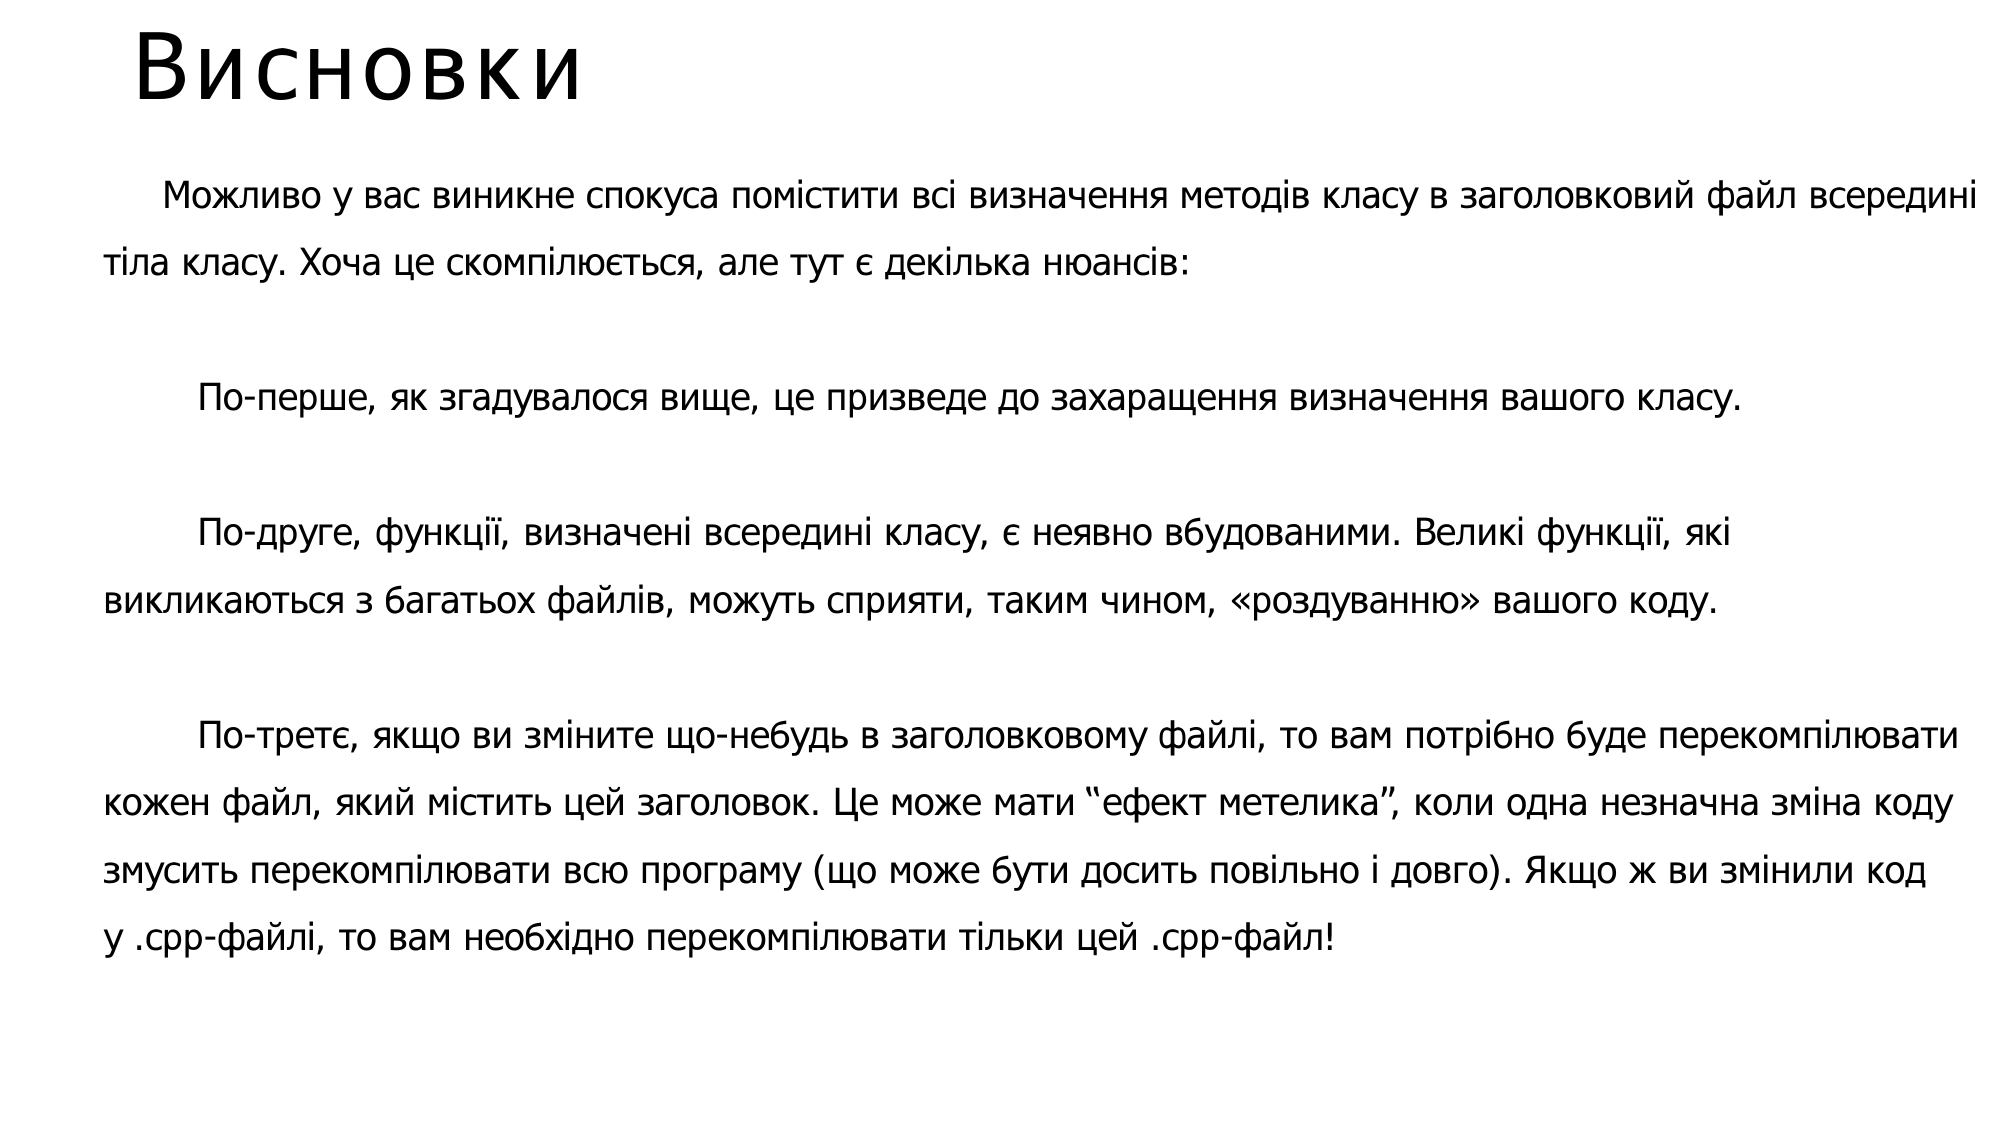

# Висновки
Можливо у вас виникне спокуса помістити всі визначення методів класу в заголовковий файл всередині тіла класу. Хоча це скомпілюється, але тут є декілька нюансів:

   По-перше, як згадувалося вище, це призведе до захаращення визначення вашого класу.

   По-друге, функції, визначені всередині класу, є неявно вбудованими. Великі функції, які викликаються з багатьох файлів, можуть сприяти, таким чином, «роздуванню» вашого коду.

   По-третє, якщо ви зміните що-небудь в заголовковому файлі, то вам потрібно буде перекомпілювати кожен файл, який містить цей заголовок. Це може мати “ефект метелика”, коли одна незначна зміна коду змусить перекомпілювати всю програму (що може бути досить повільно і довго). Якщо ж ви змінили код у .cpp-файлі, то вам необхідно перекомпілювати тільки цей .cpp-файл!